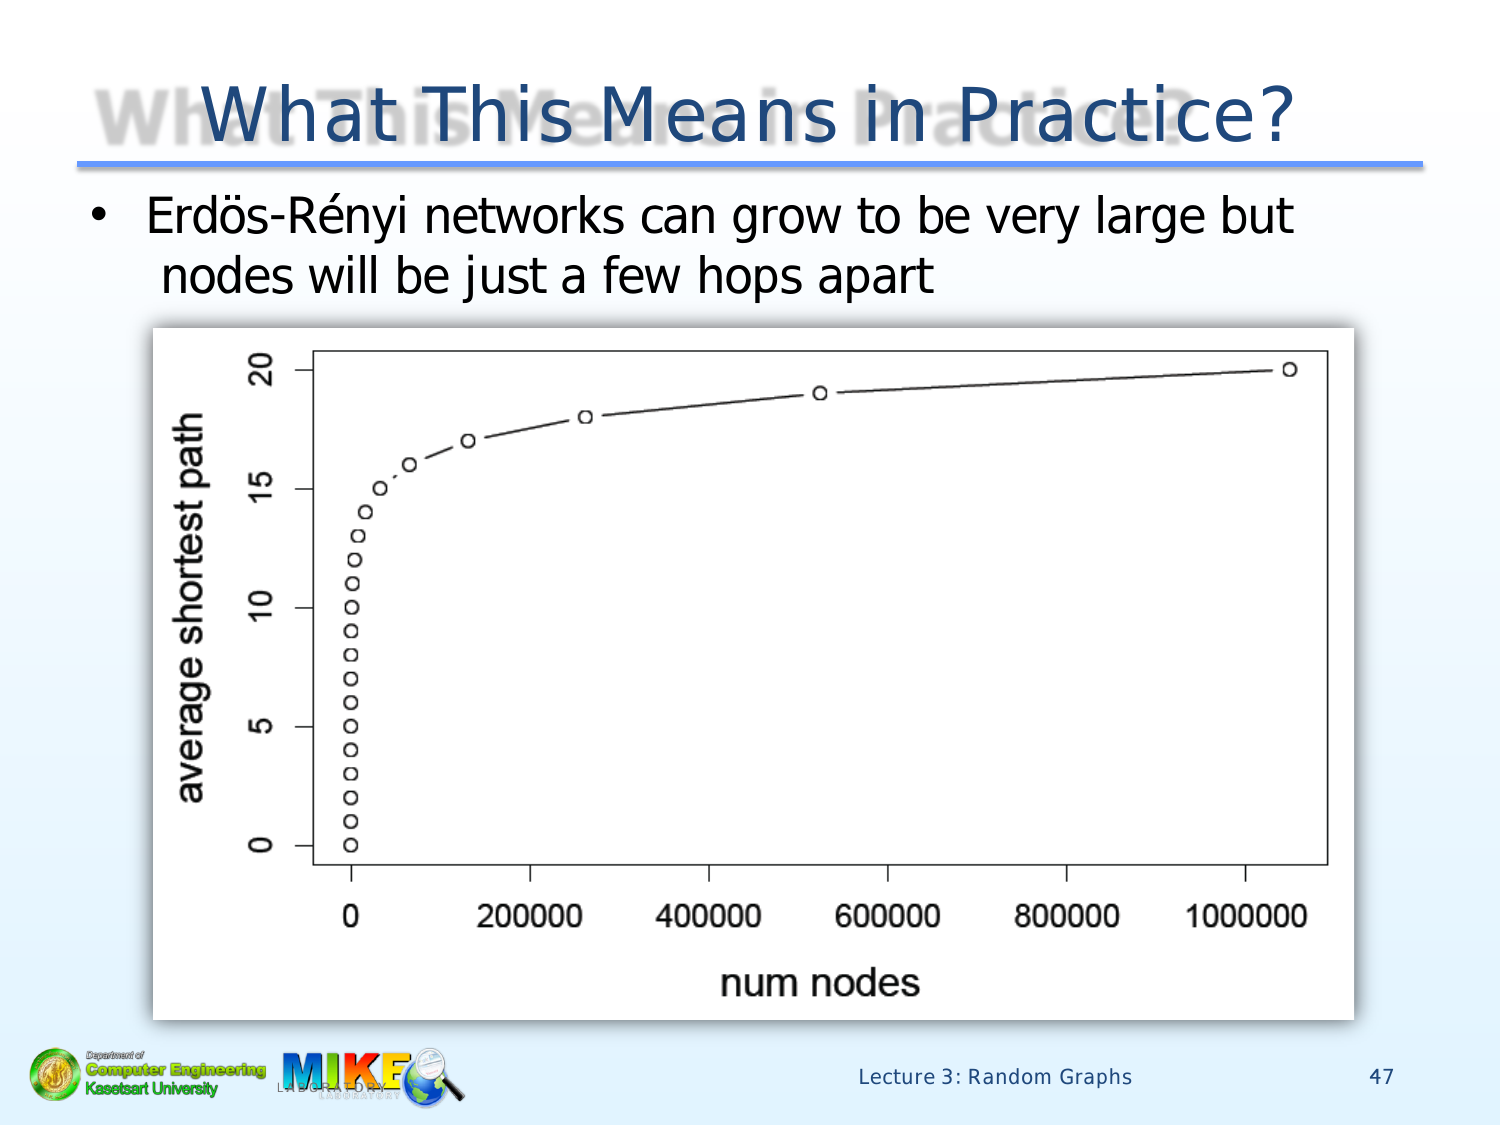

# What This Means in Practice?
Erdös-Rényi networks can grow to be very large but  nodes will be just a few hops apart

Lecture 3: Random Graphs
47